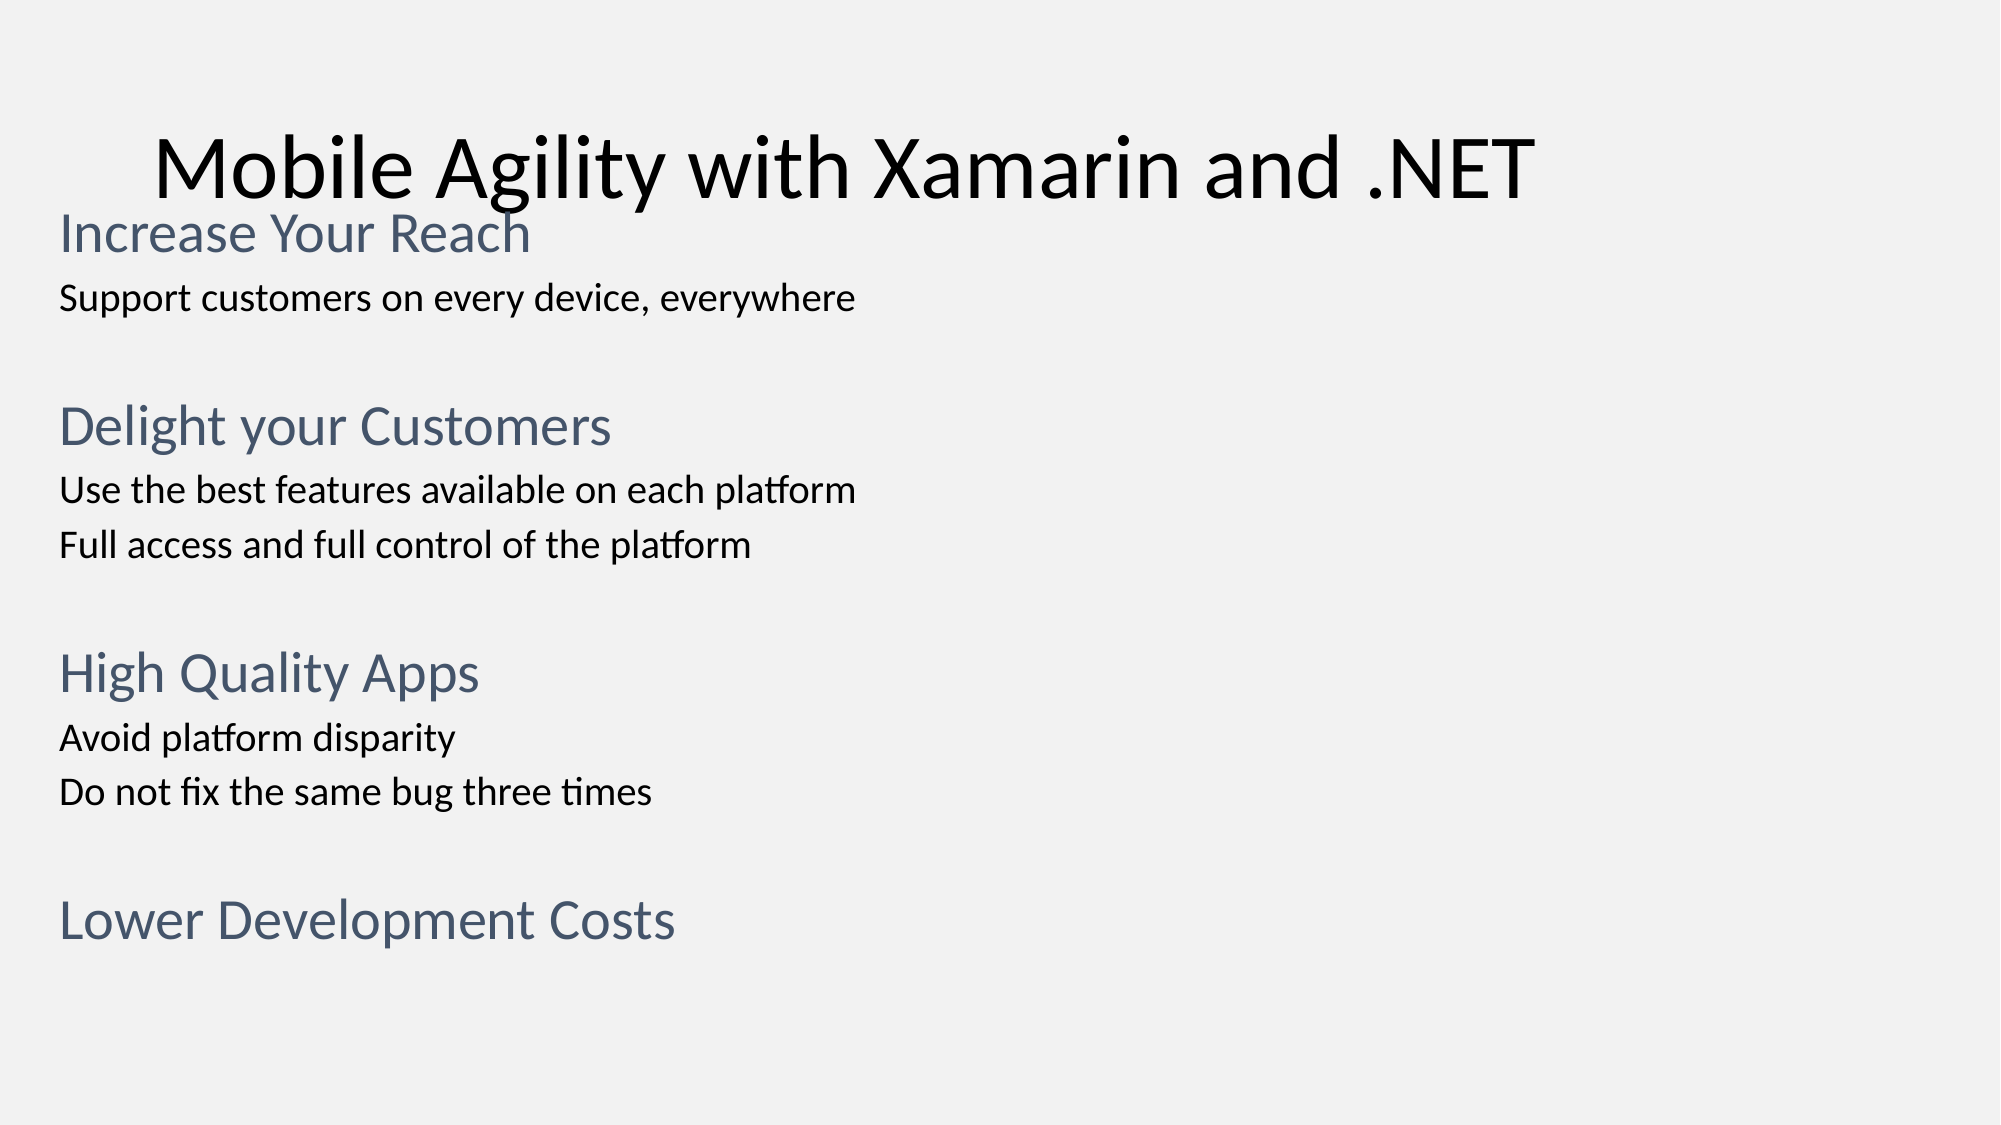

# Mobile Agility with Xamarin and .NET
Increase Your Reach
Support customers on every device, everywhere

Delight your Customers
Use the best features available on each platform
Full access and full control of the platform

High Quality Apps
Avoid platform disparity
Do not fix the same bug three times

Lower Development Costs